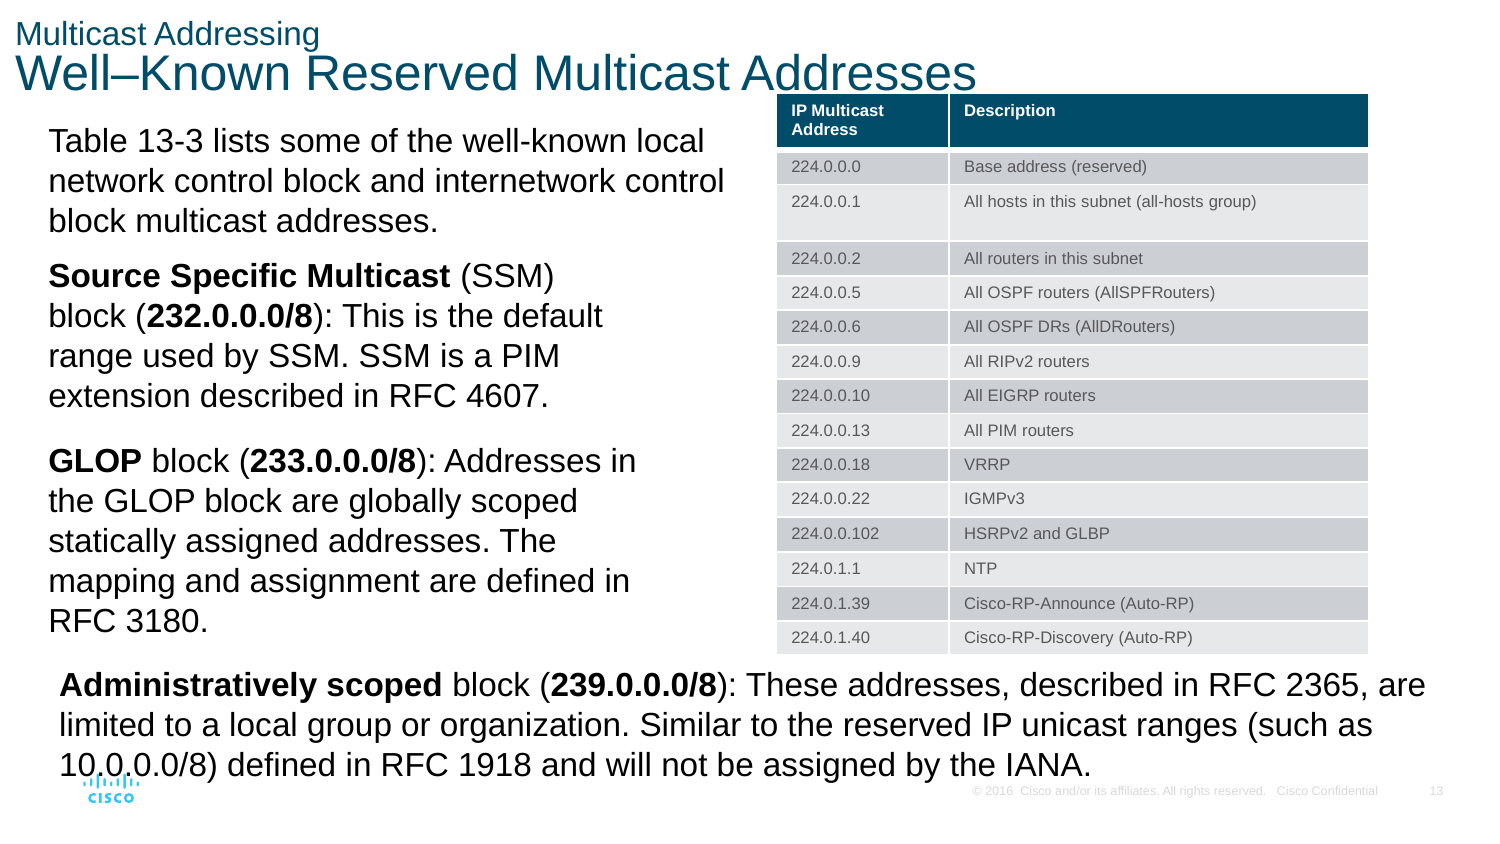

# Multicast Addressing Well–Known Reserved Multicast Addresses
| IP Multicast Address | Description |
| --- | --- |
| 224.0.0.0 | Base address (reserved) |
| 224.0.0.1 | All hosts in this subnet (all-hosts group) |
| 224.0.0.2 | All routers in this subnet |
| 224.0.0.5 | All OSPF routers (AllSPFRouters) |
| 224.0.0.6 | All OSPF DRs (AllDRouters) |
| 224.0.0.9 | All RIPv2 routers |
| 224.0.0.10 | All EIGRP routers |
| 224.0.0.13 | All PIM routers |
| 224.0.0.18 | VRRP |
| 224.0.0.22 | IGMPv3 |
| 224.0.0.102 | HSRPv2 and GLBP |
| 224.0.1.1 | NTP |
| 224.0.1.39 | Cisco-RP-Announce (Auto-RP) |
| 224.0.1.40 | Cisco-RP-Discovery (Auto-RP) |
Table 13-3 lists some of the well-known local network control block and internetwork control block multicast addresses.
Source Specific Multicast (SSM) block (232.0.0.0/8): This is the default range used by SSM. SSM is a PIM extension described in RFC 4607.
GLOP block (233.0.0.0/8): Addresses in the GLOP block are globally scoped statically assigned addresses. The mapping and assignment are defined in RFC 3180.
Administratively scoped block (239.0.0.0/8): These addresses, described in RFC 2365, are limited to a local group or organization. Similar to the reserved IP unicast ranges (such as 10.0.0.0/8) defined in RFC 1918 and will not be assigned by the IANA.